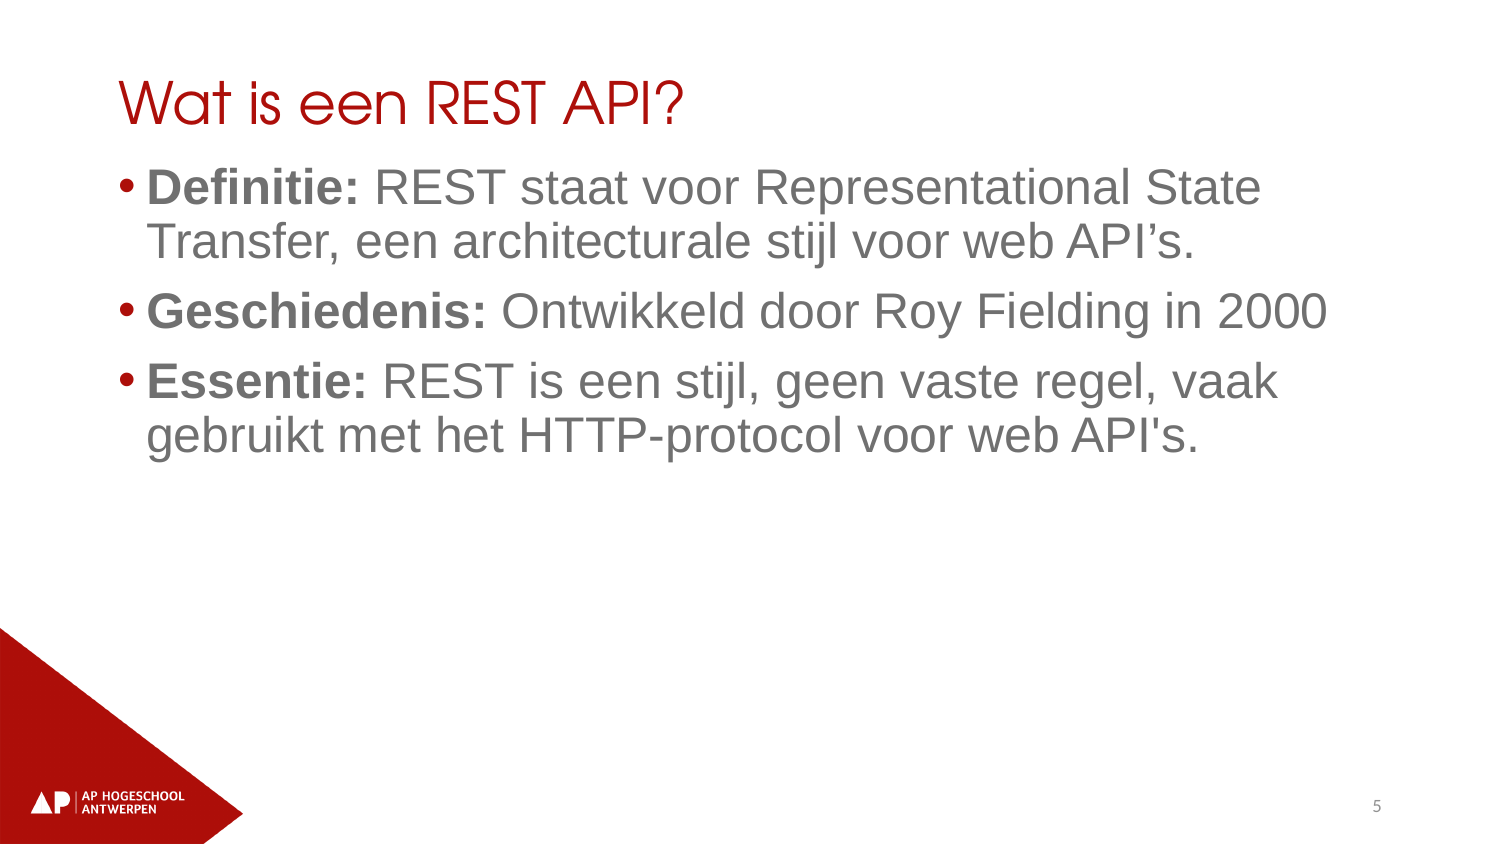

# Wat is een REST API?
Definitie: REST staat voor Representational State Transfer, een architecturale stijl voor web API’s.
Geschiedenis: Ontwikkeld door Roy Fielding in 2000
Essentie: REST is een stijl, geen vaste regel, vaak gebruikt met het HTTP-protocol voor web API's.
5